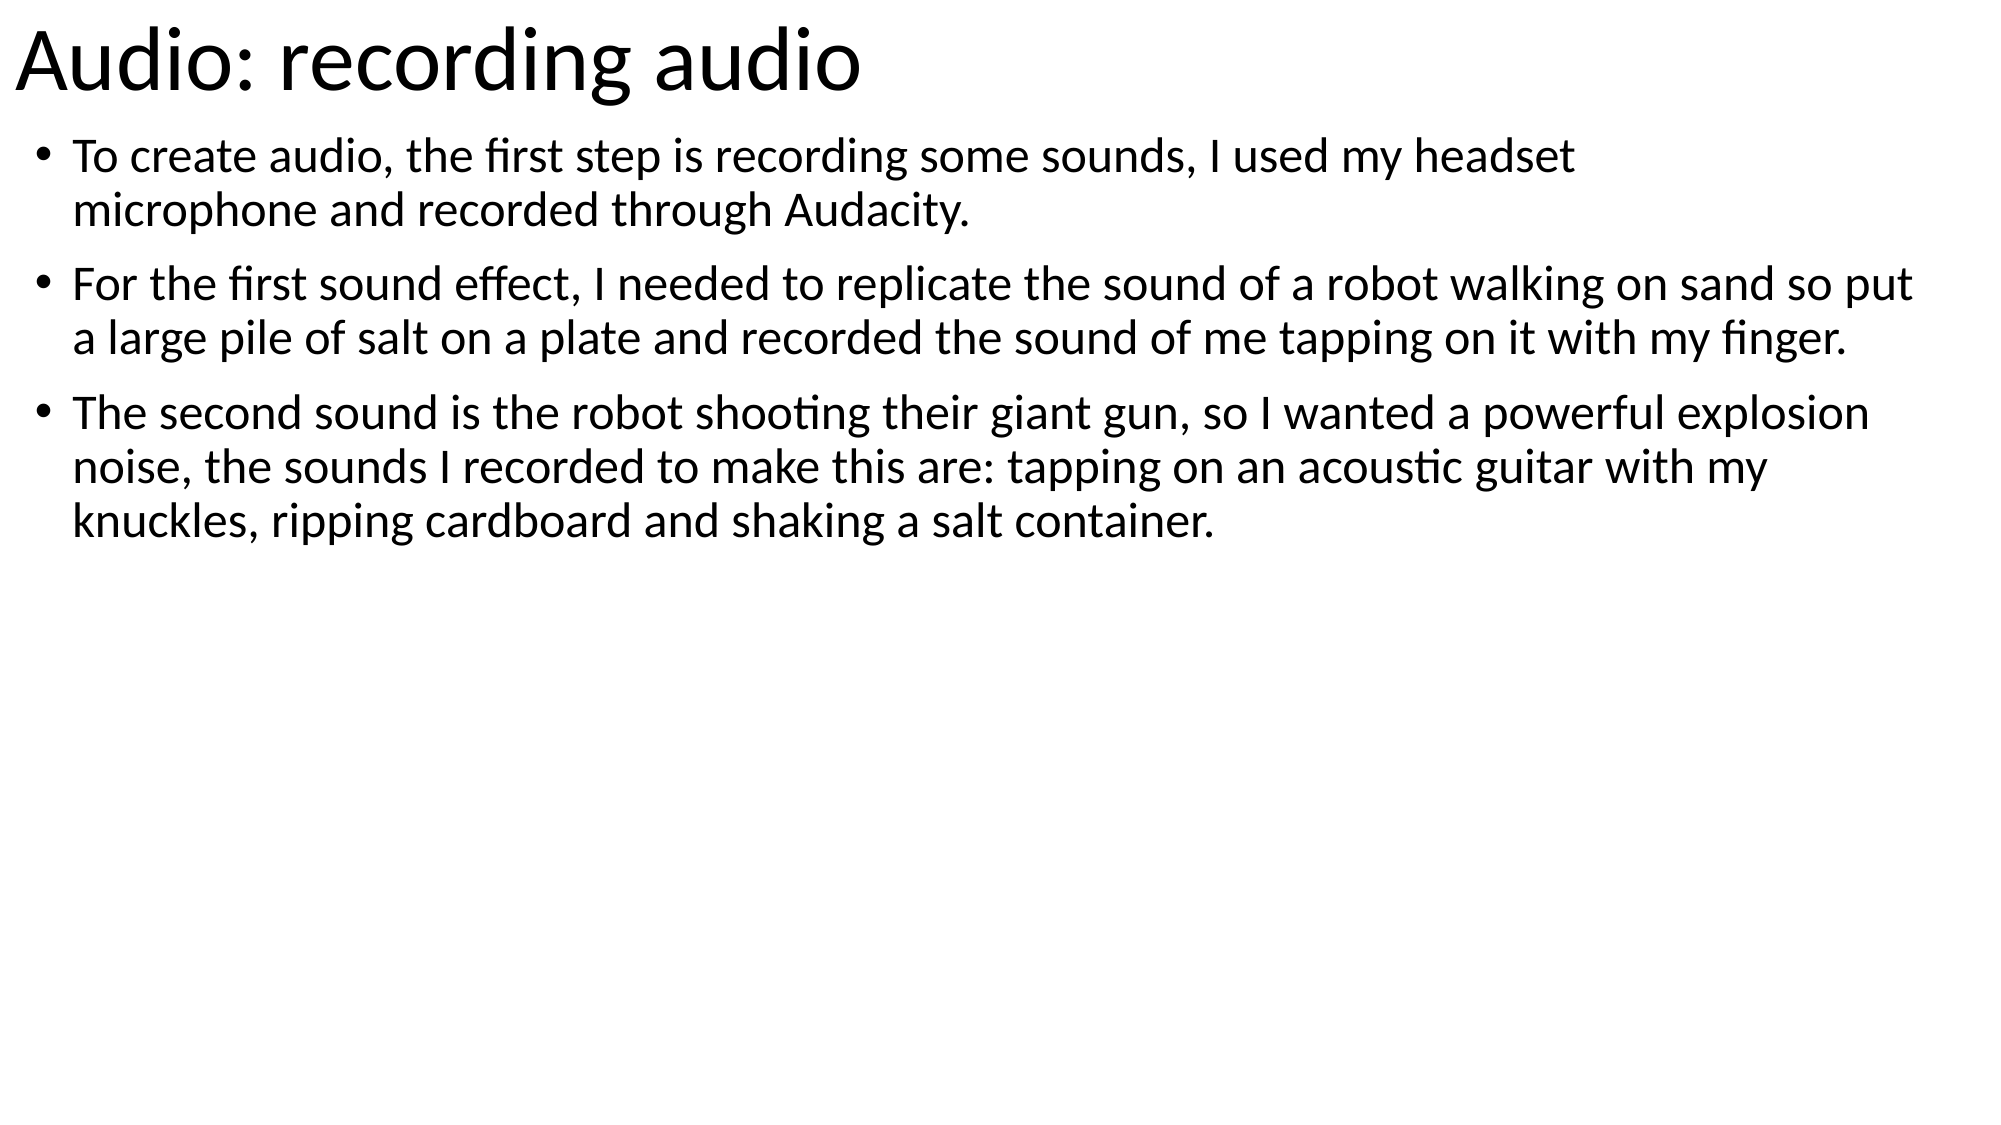

Audio: recording audio
To create audio, the first step is recording some sounds, I used my headset microphone and recorded through Audacity.
For the first sound effect, I needed to replicate the sound of a robot walking on sand so put a large pile of salt on a plate and recorded the sound of me tapping on it with my finger.
The second sound is the robot shooting their giant gun, so I wanted a powerful explosion noise, the sounds I recorded to make this are: tapping on an acoustic guitar with my knuckles, ripping cardboard and shaking a salt container.